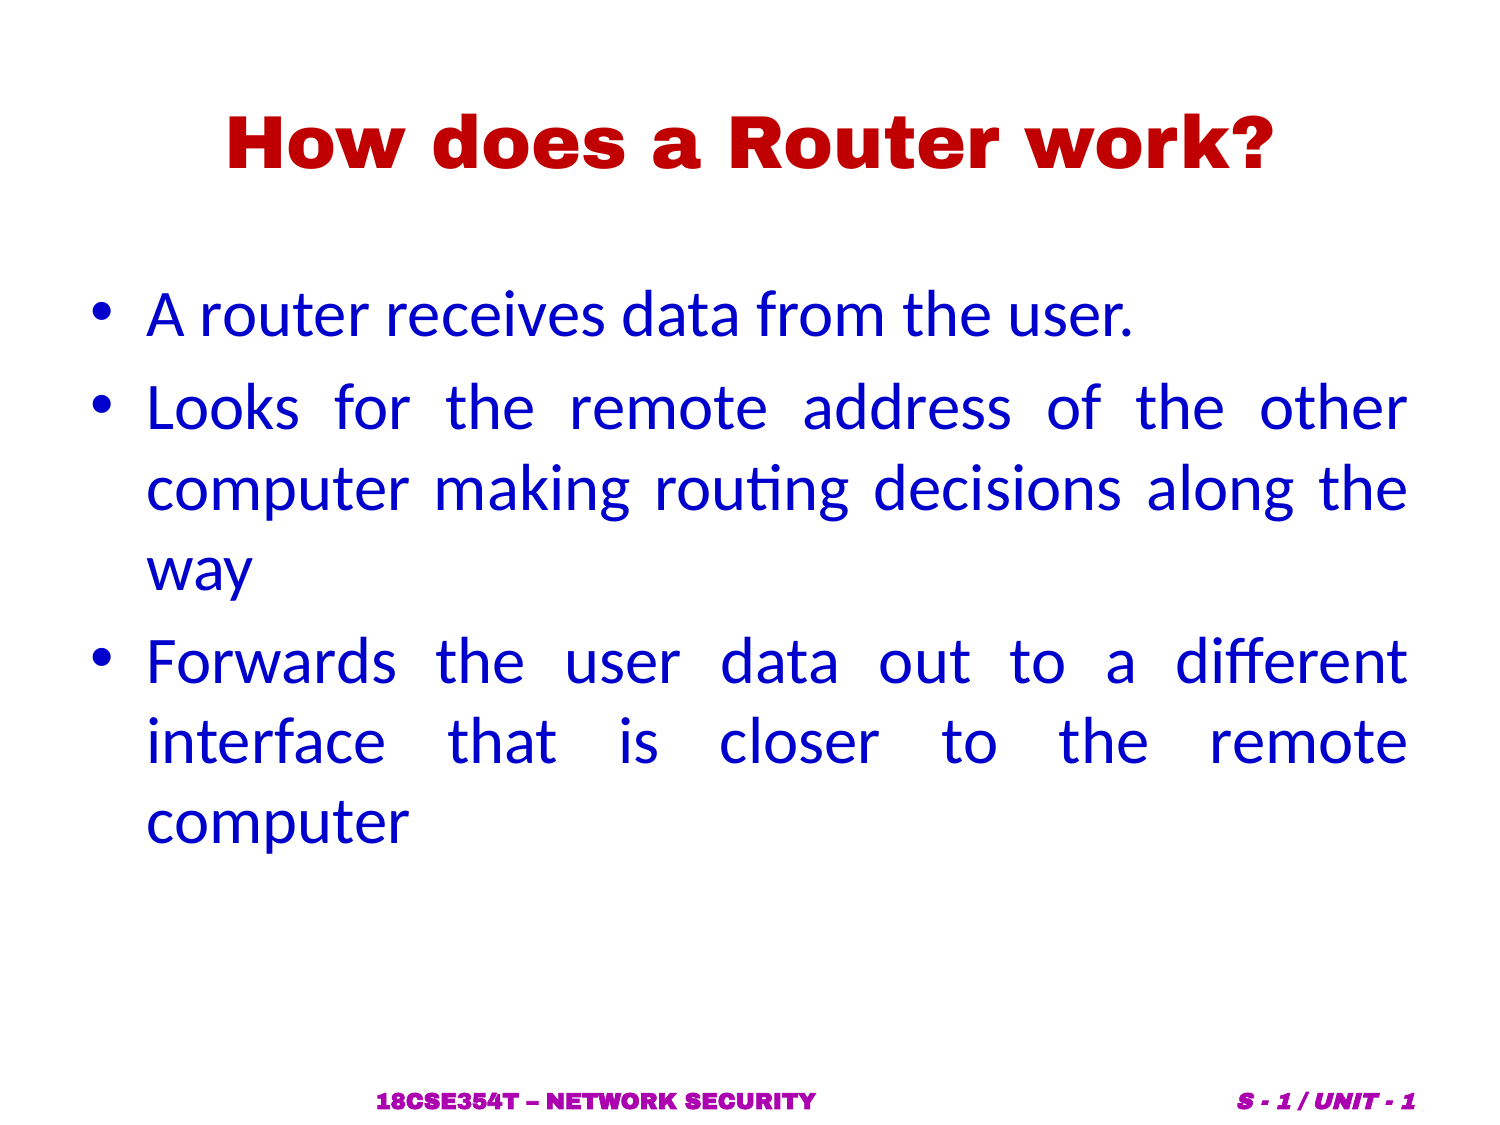

# How does a Router work?
A router receives data from the user.
Looks for the remote address of the other computer making routing decisions along the way
Forwards the user data out to a different interface that is closer to the remote computer
                                18CSE354T – NETWORK SECURITY                                                      S - 1 / UNIT - 1